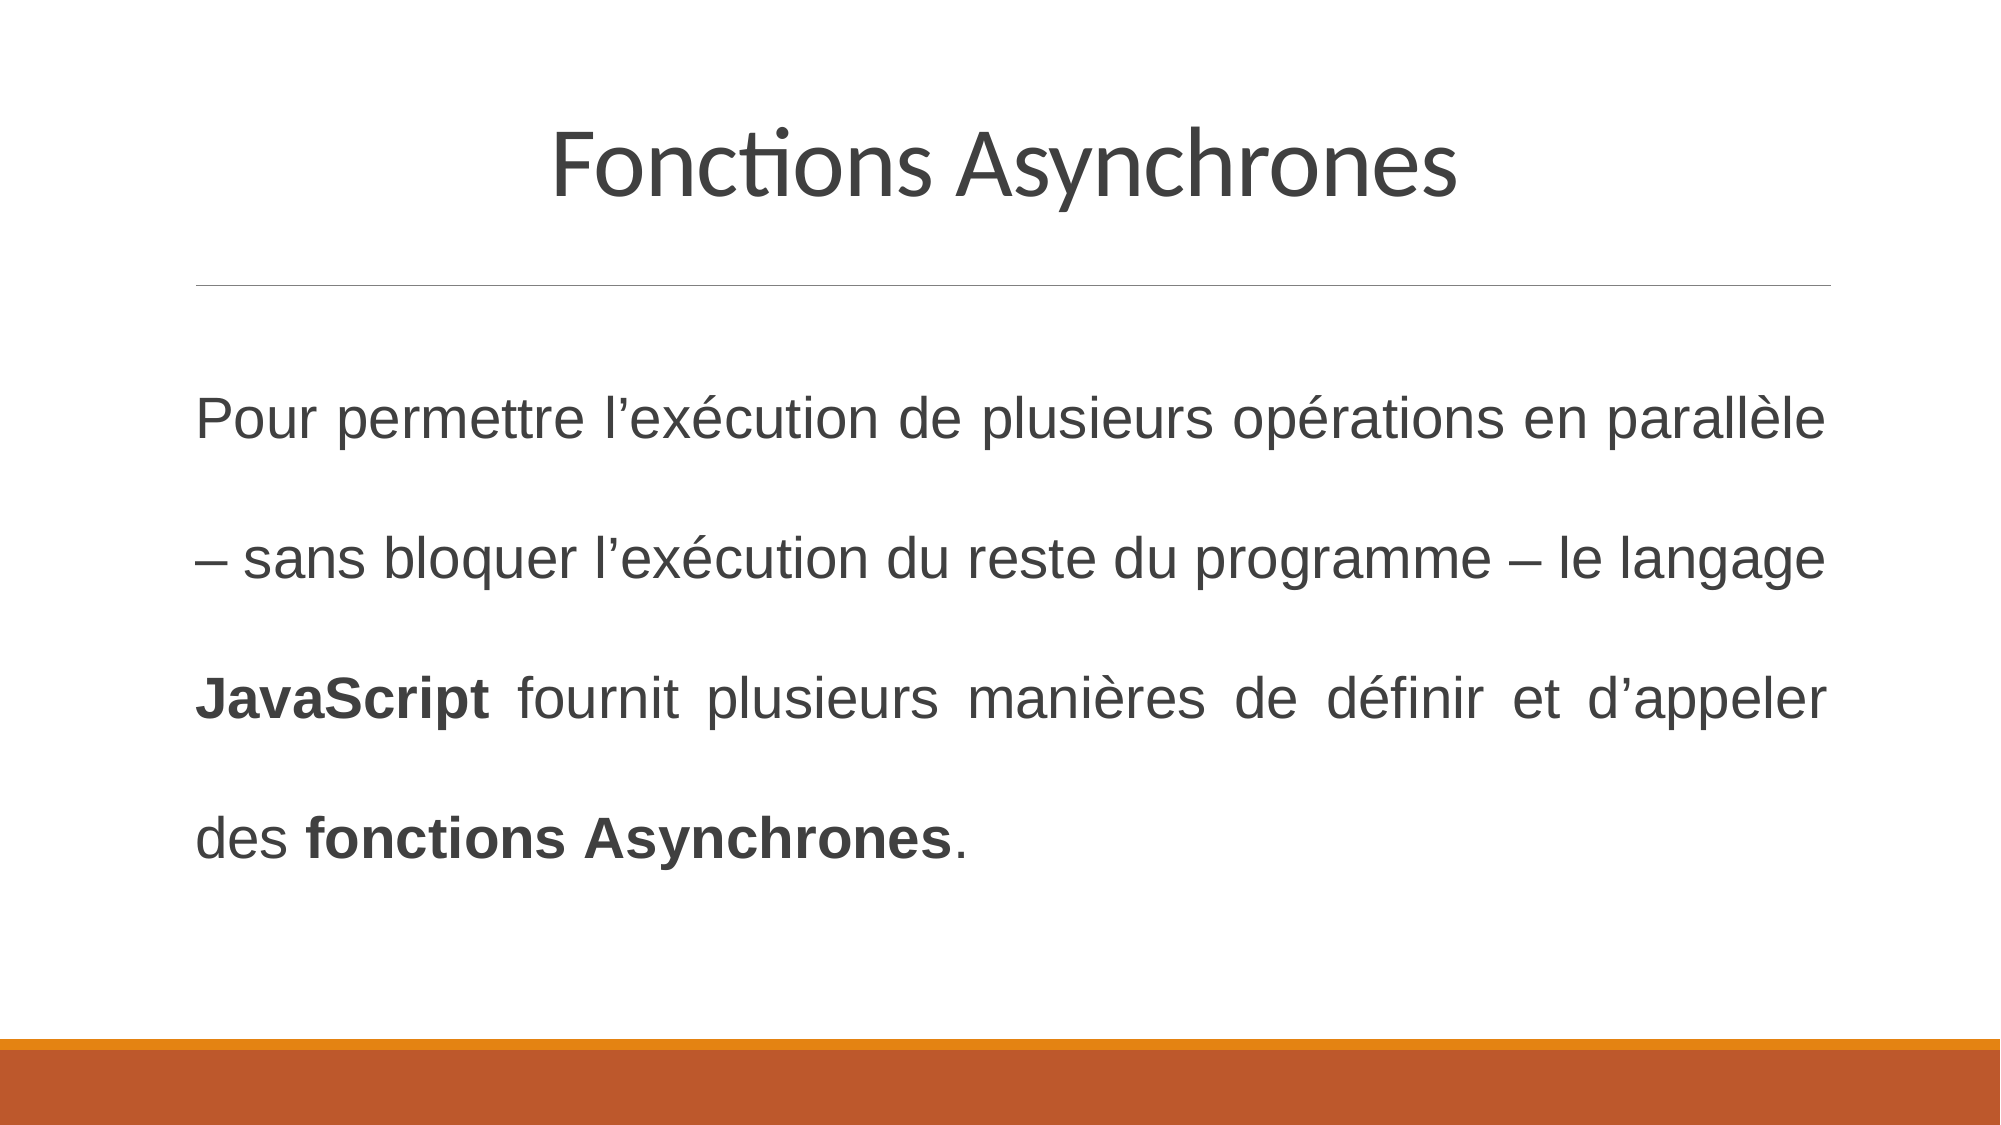

# Fonctions Asynchrones
Pour permettre l’exécution de plusieurs opérations en parallèle – sans bloquer l’exécution du reste du programme – le langage JavaScript fournit plusieurs manières de définir et d’appeler des fonctions Asynchrones.